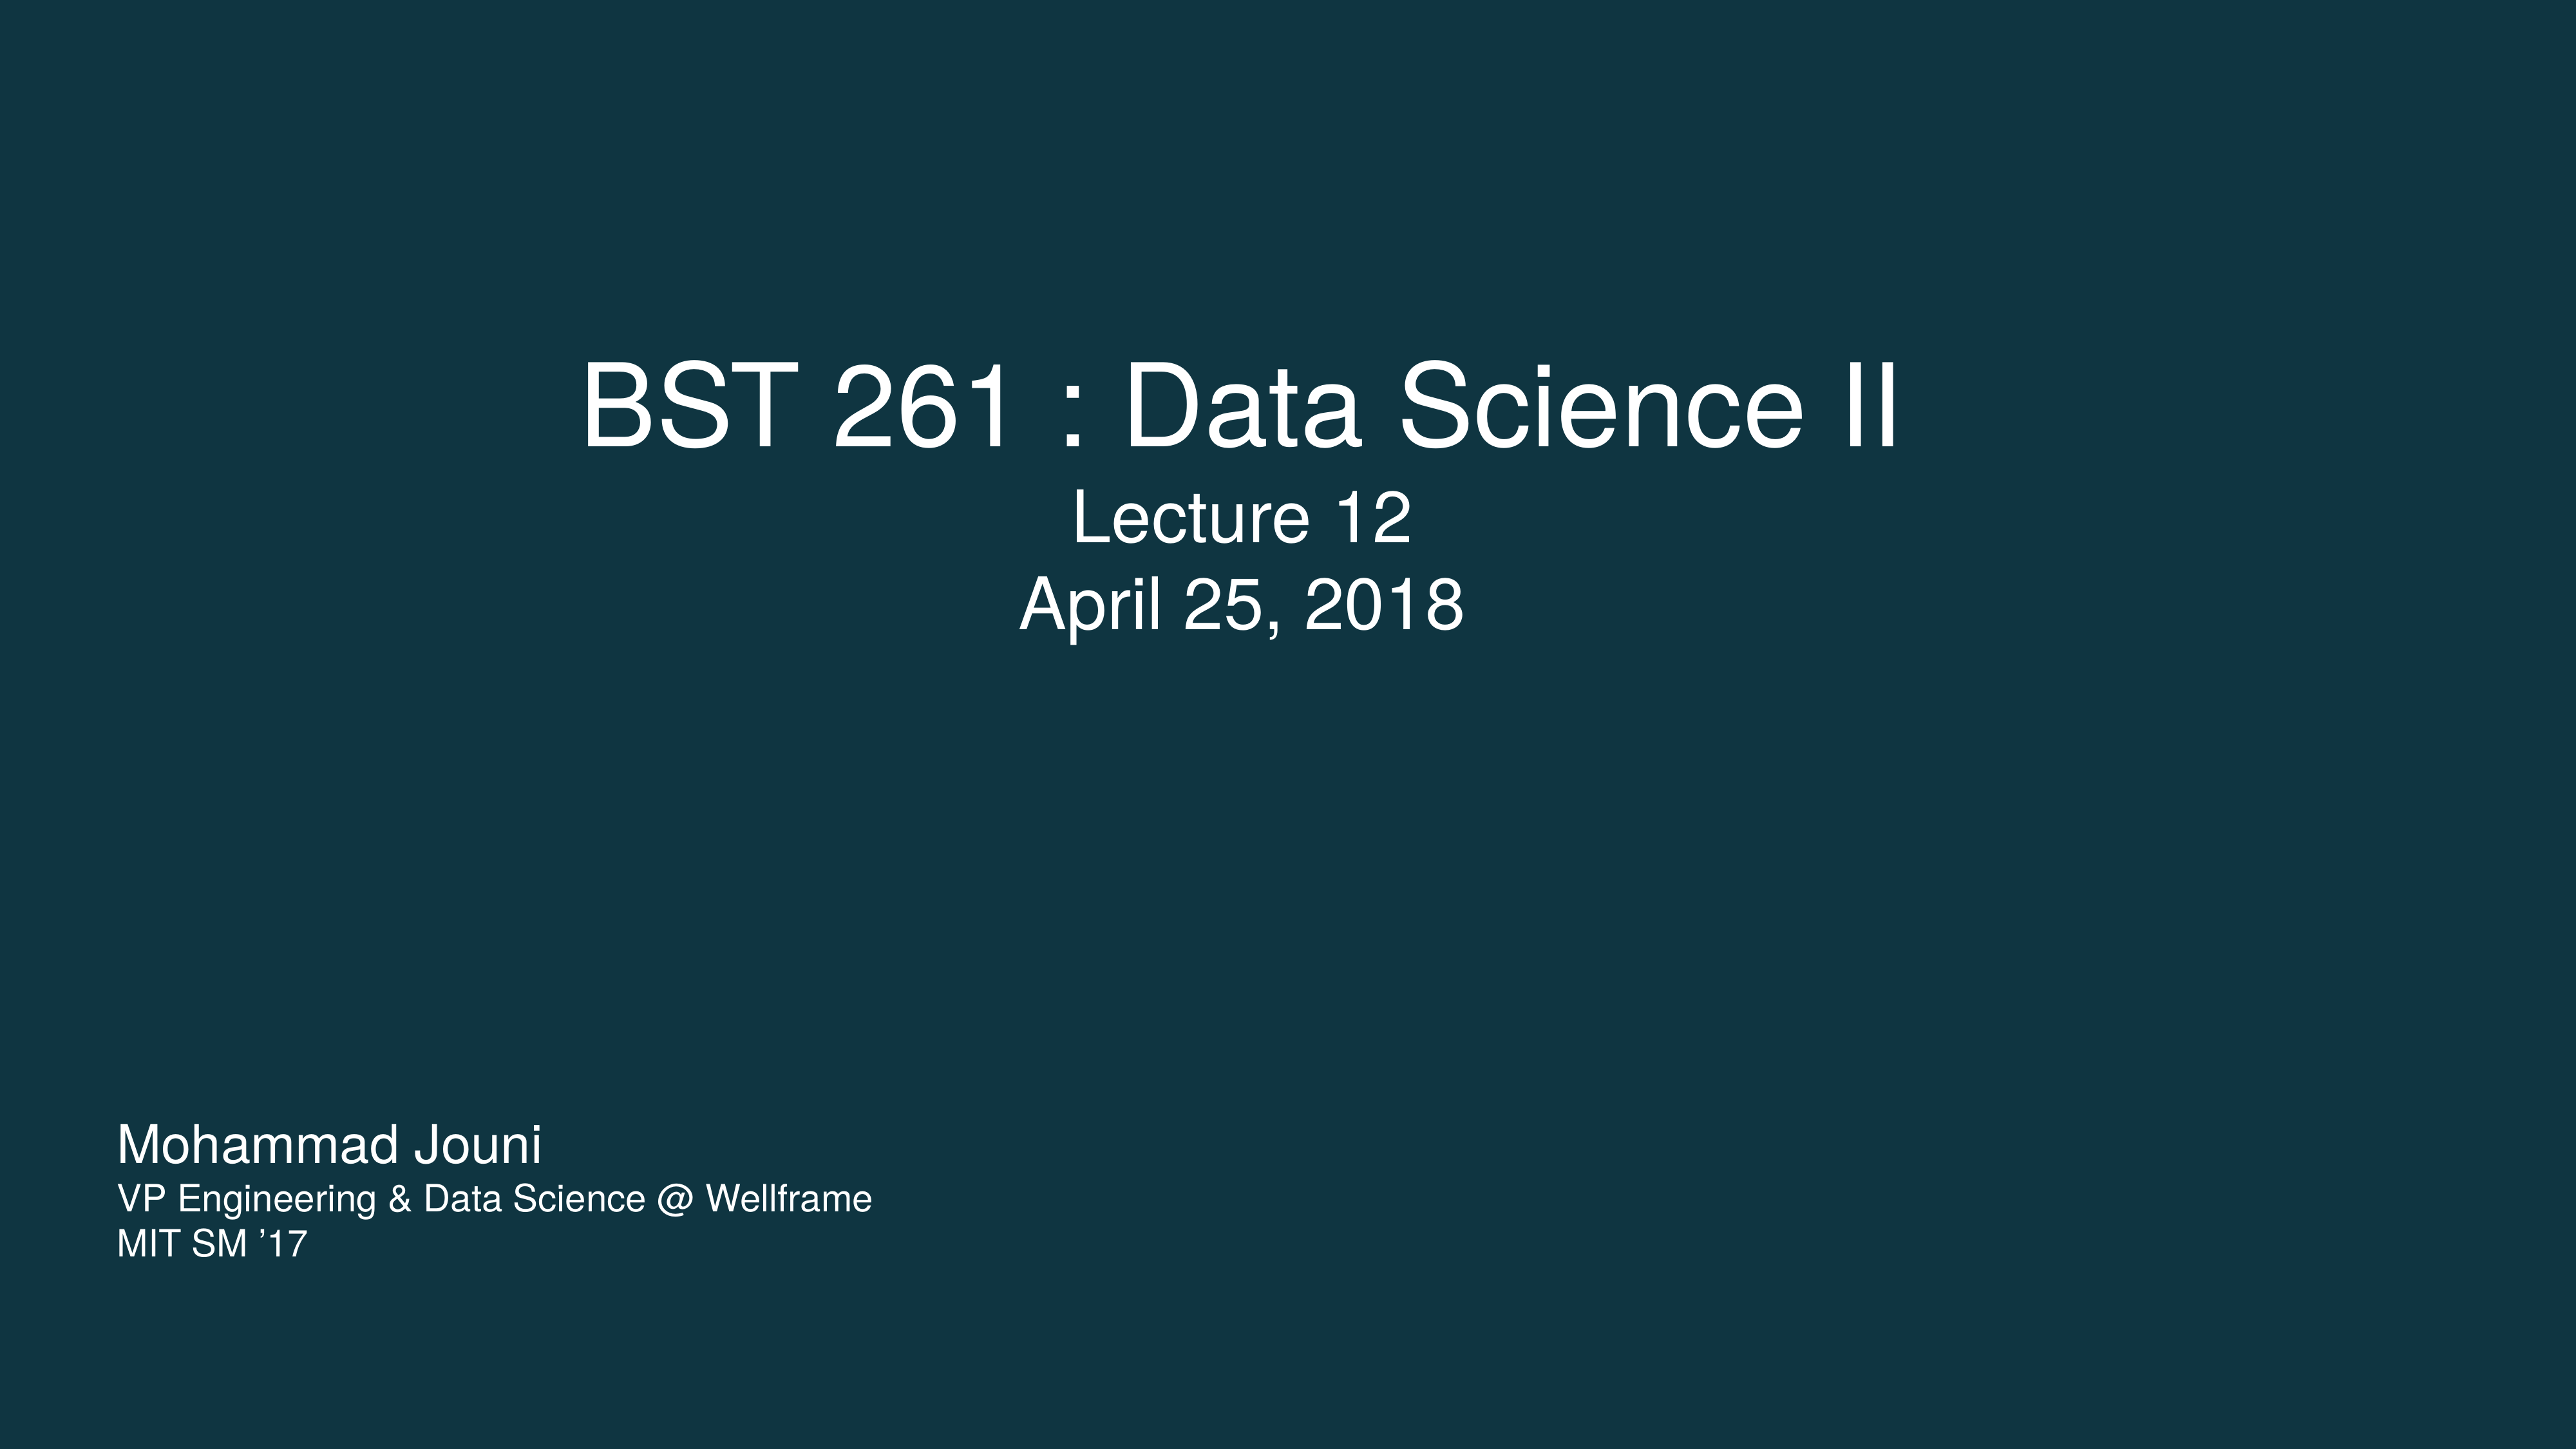

BST 261 : Data Science II
Lecture 12
April 25, 2018
Mohammad Jouni
VP Engineering & Data Science @ Wellframe
MIT SM ’17